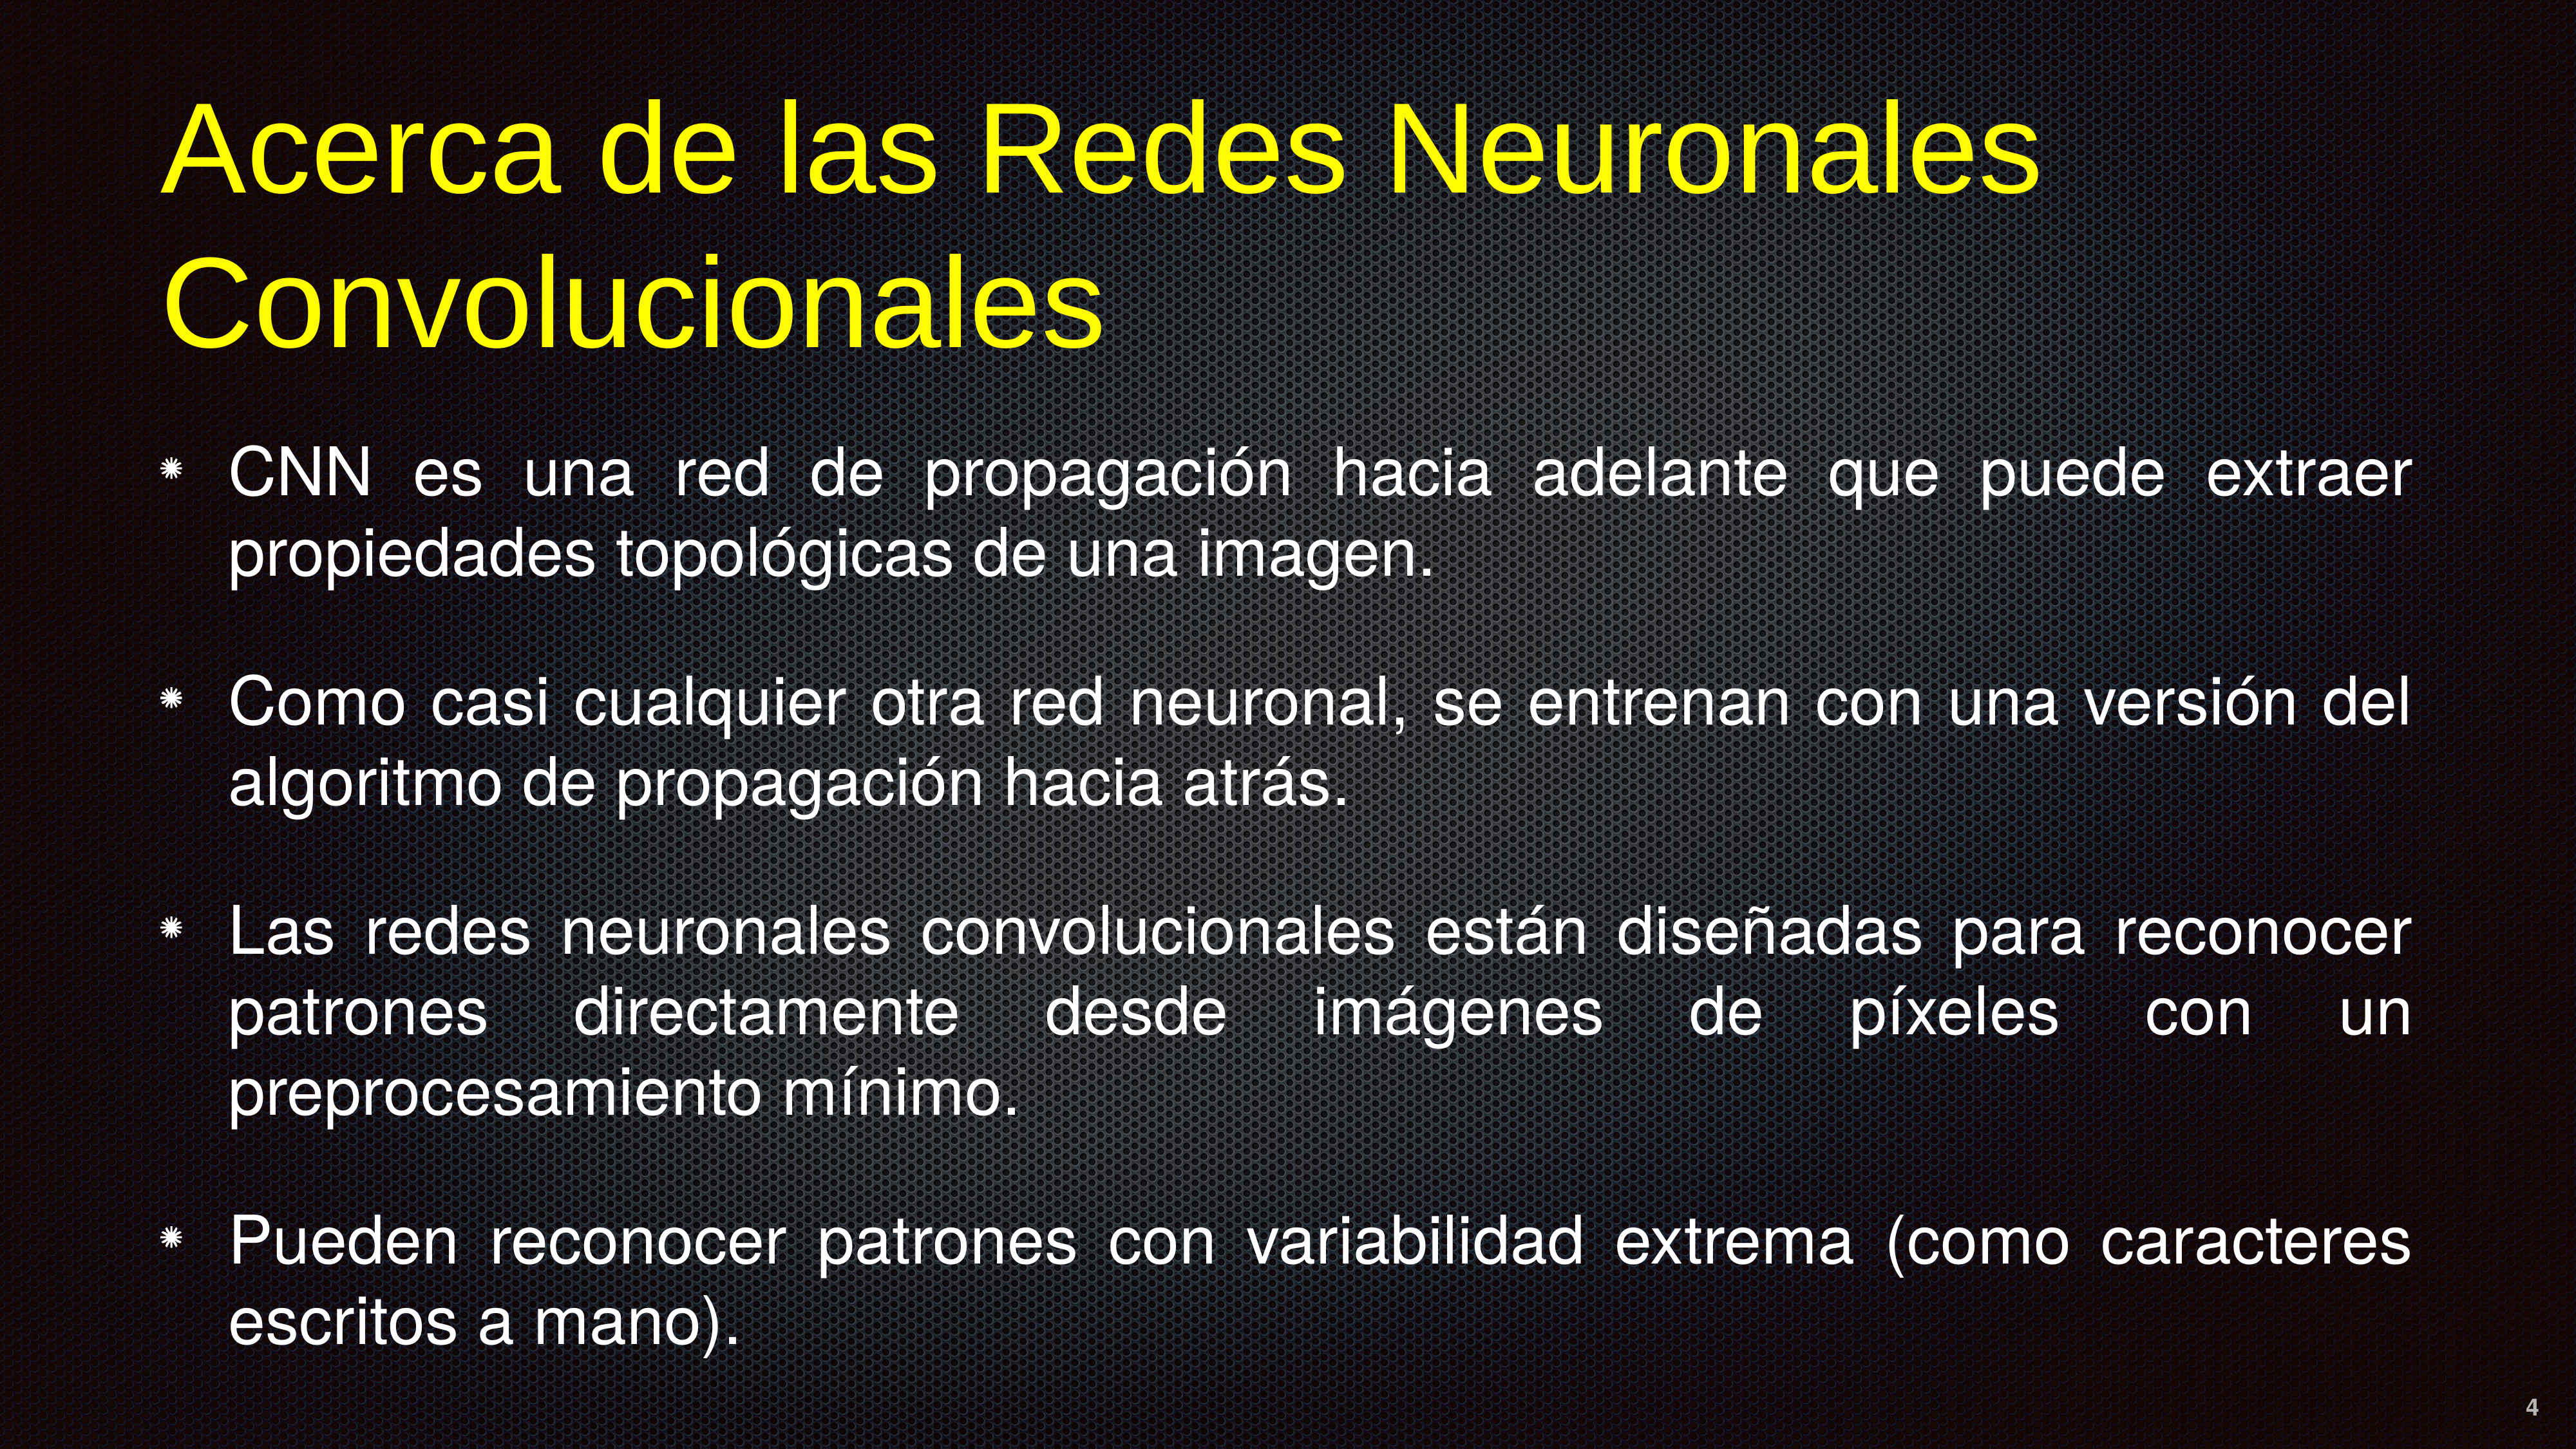

# Acerca de las Redes Neuronales Convolucionales
CNN es una red de propagación hacia adelante que puede extraer propiedades topológicas de una imagen.
Como casi cualquier otra red neuronal, se entrenan con una versión del algoritmo de propagación hacia atrás.
Las redes neuronales convolucionales están diseñadas para reconocer patrones directamente desde imágenes de píxeles con un preprocesamiento mínimo.
Pueden reconocer patrones con variabilidad extrema (como caracteres escritos a mano).
4